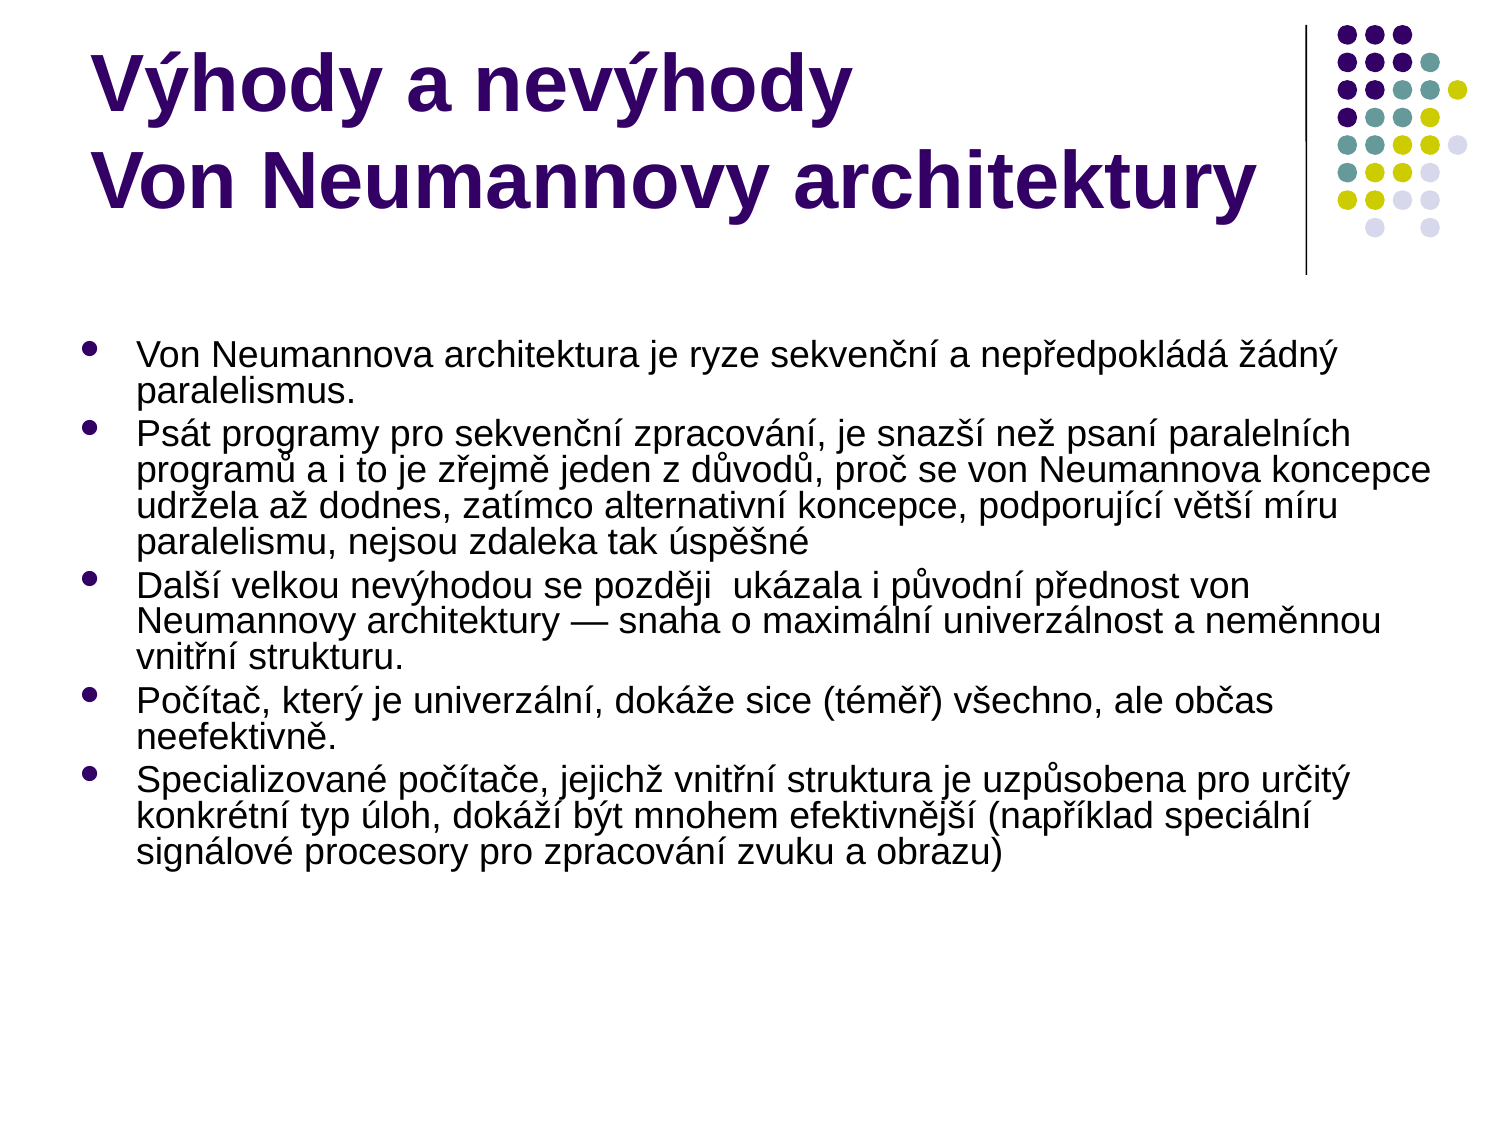

# Výhody a nevýhody Von Neumannovy architektury
Von Neumannova architektura je ryze sekvenční a nepředpokládá žádný paralelismus.
Psát programy pro sekvenční zpracování, je snazší než psaní paralelních programů a i to je zřejmě jeden z důvodů, proč se von Neumannova koncepce udržela až dodnes, zatímco alternativní koncepce, podporující větší míru paralelismu, nejsou zdaleka tak úspěšné
Další velkou nevýhodou se později  ukázala i původní přednost von Neumannovy architektury — snaha o maximální univerzálnost a neměnnou vnitřní strukturu.
Počítač, který je univerzální, dokáže sice (téměř) všechno, ale občas neefektivně.
Specializované počítače, jejichž vnitřní struktura je uzpůsobena pro určitý konkrétní typ úloh, dokáží být mnohem efektivnější (například speciální signálové procesory pro zpracování zvuku a obrazu)